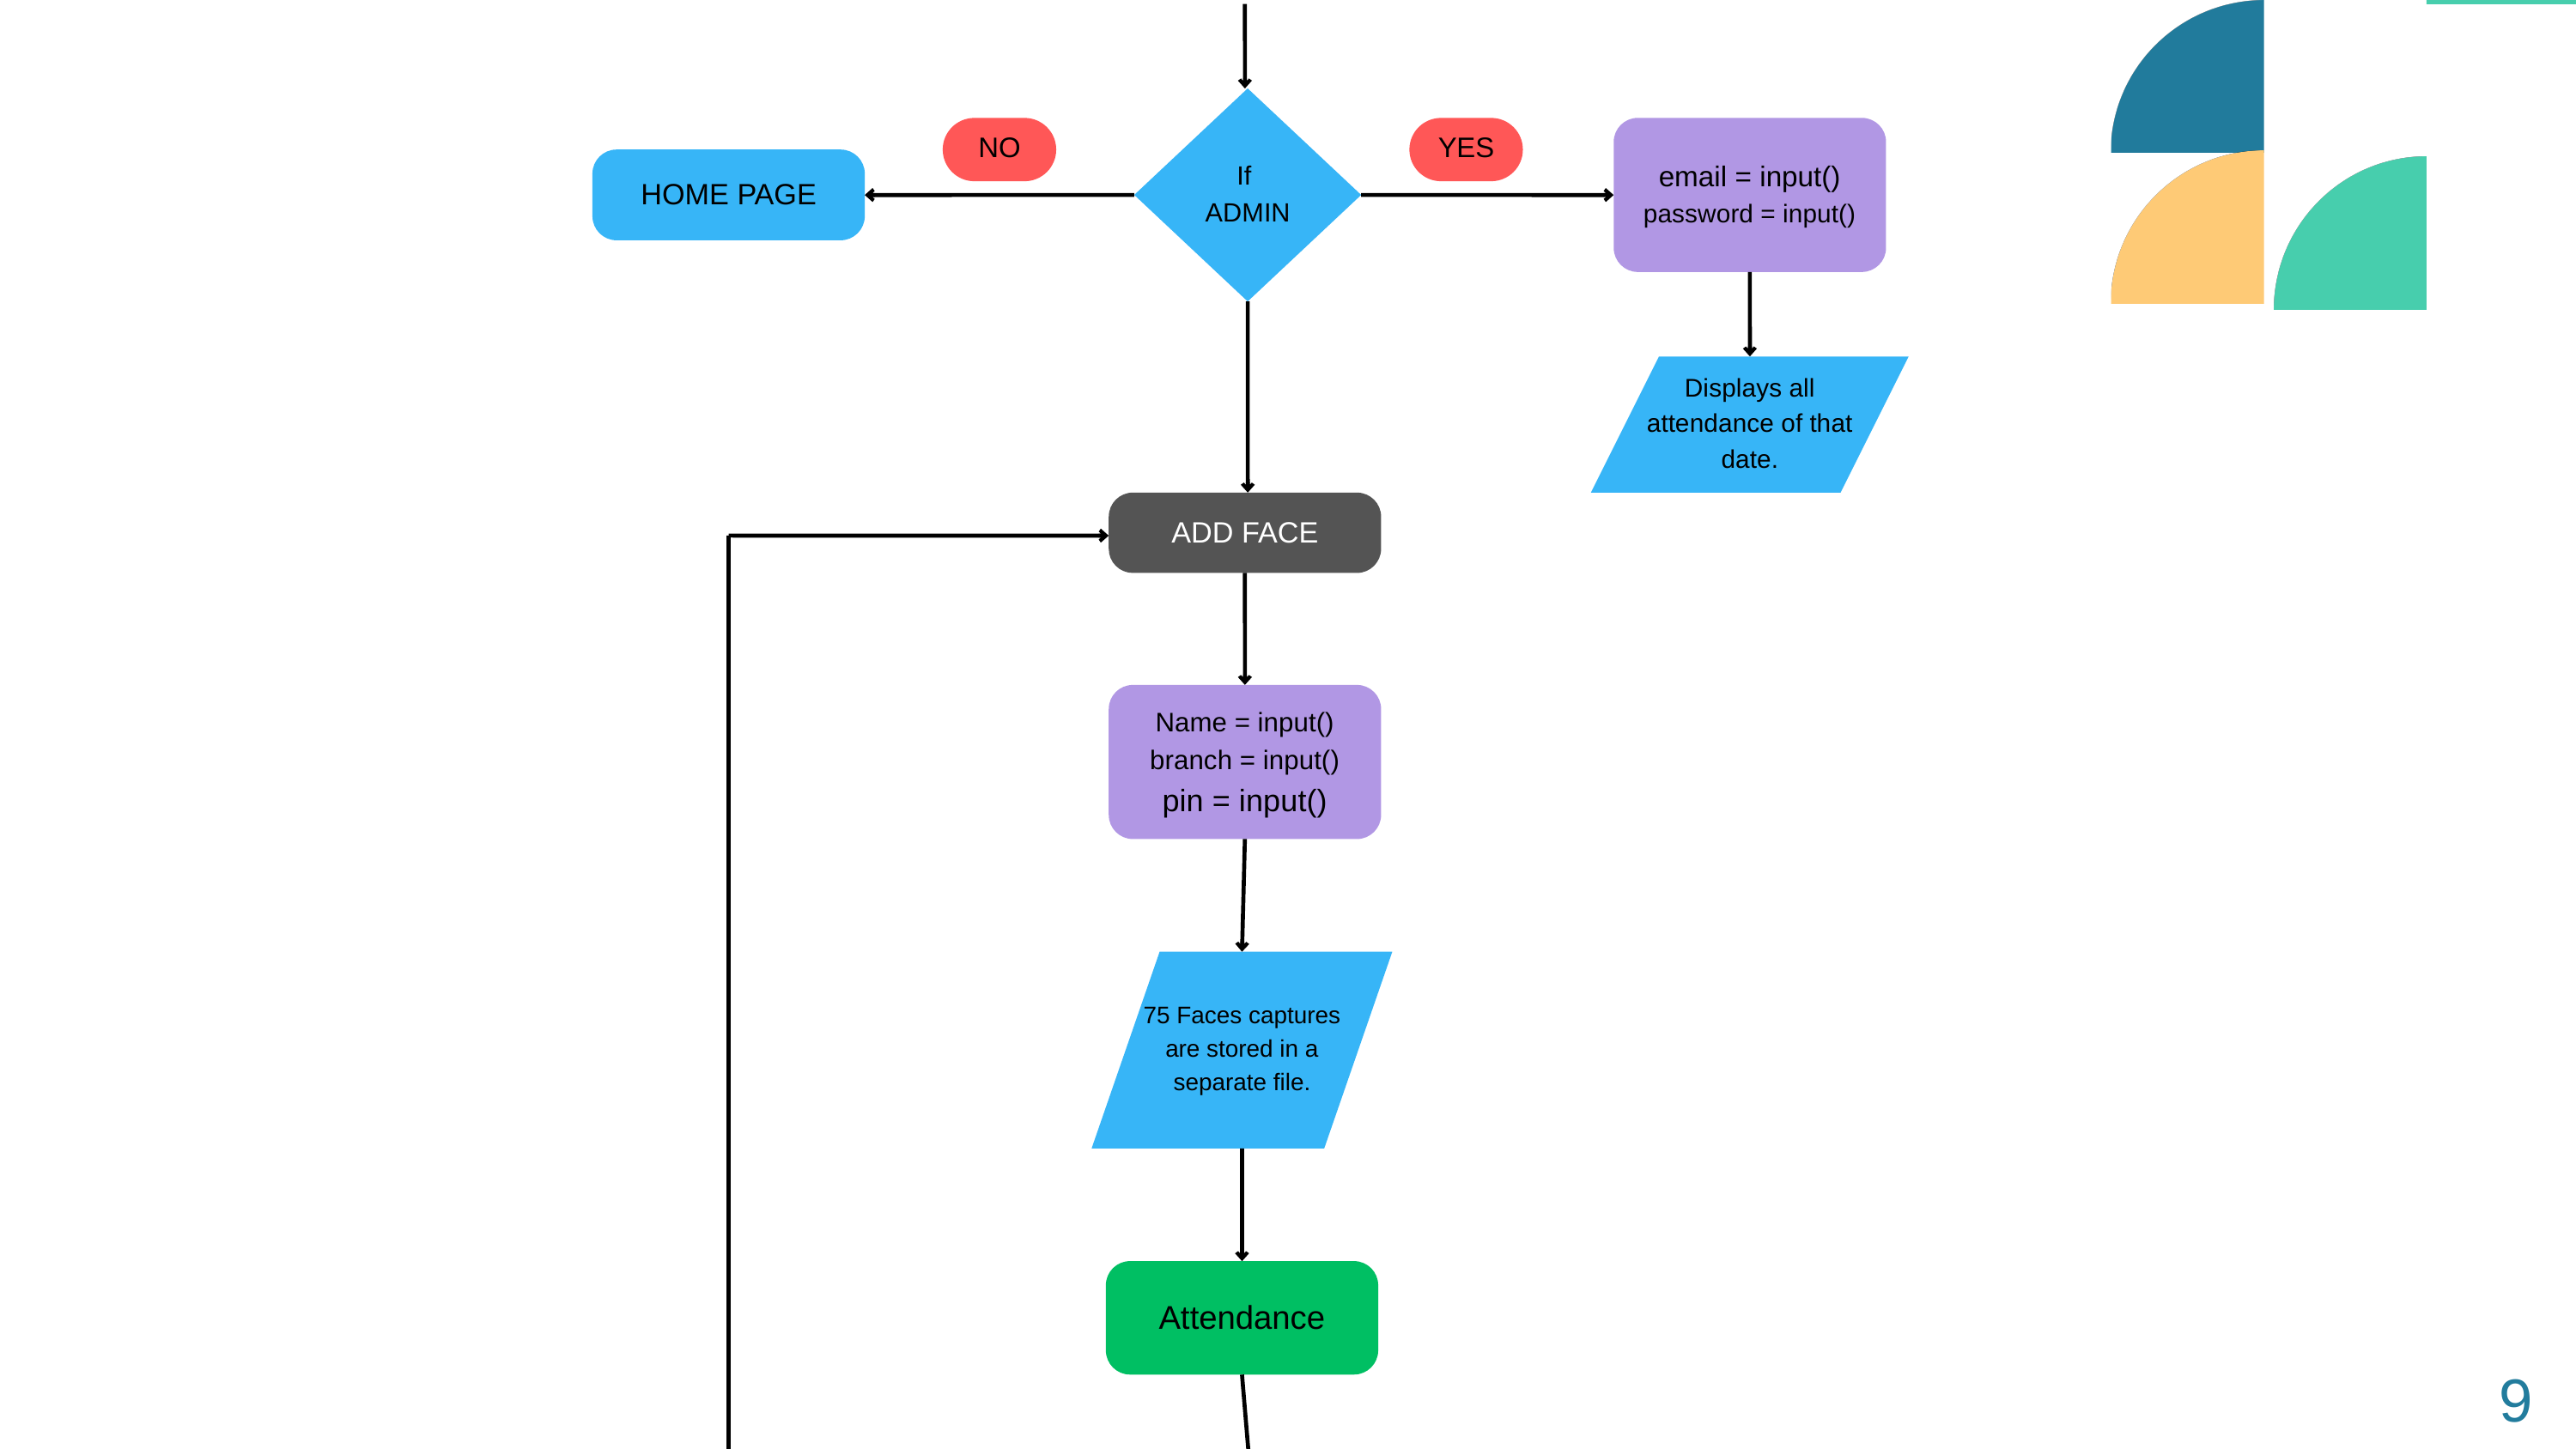

If
ADMIN

NO

YES

email = input()
password = input()

HOME PAGE

Displays all attendance of that date.

ADD FACE

Name = input()
branch = input()
pin = input()

75 Faces captures are stored in a separate file.

Attendance
9